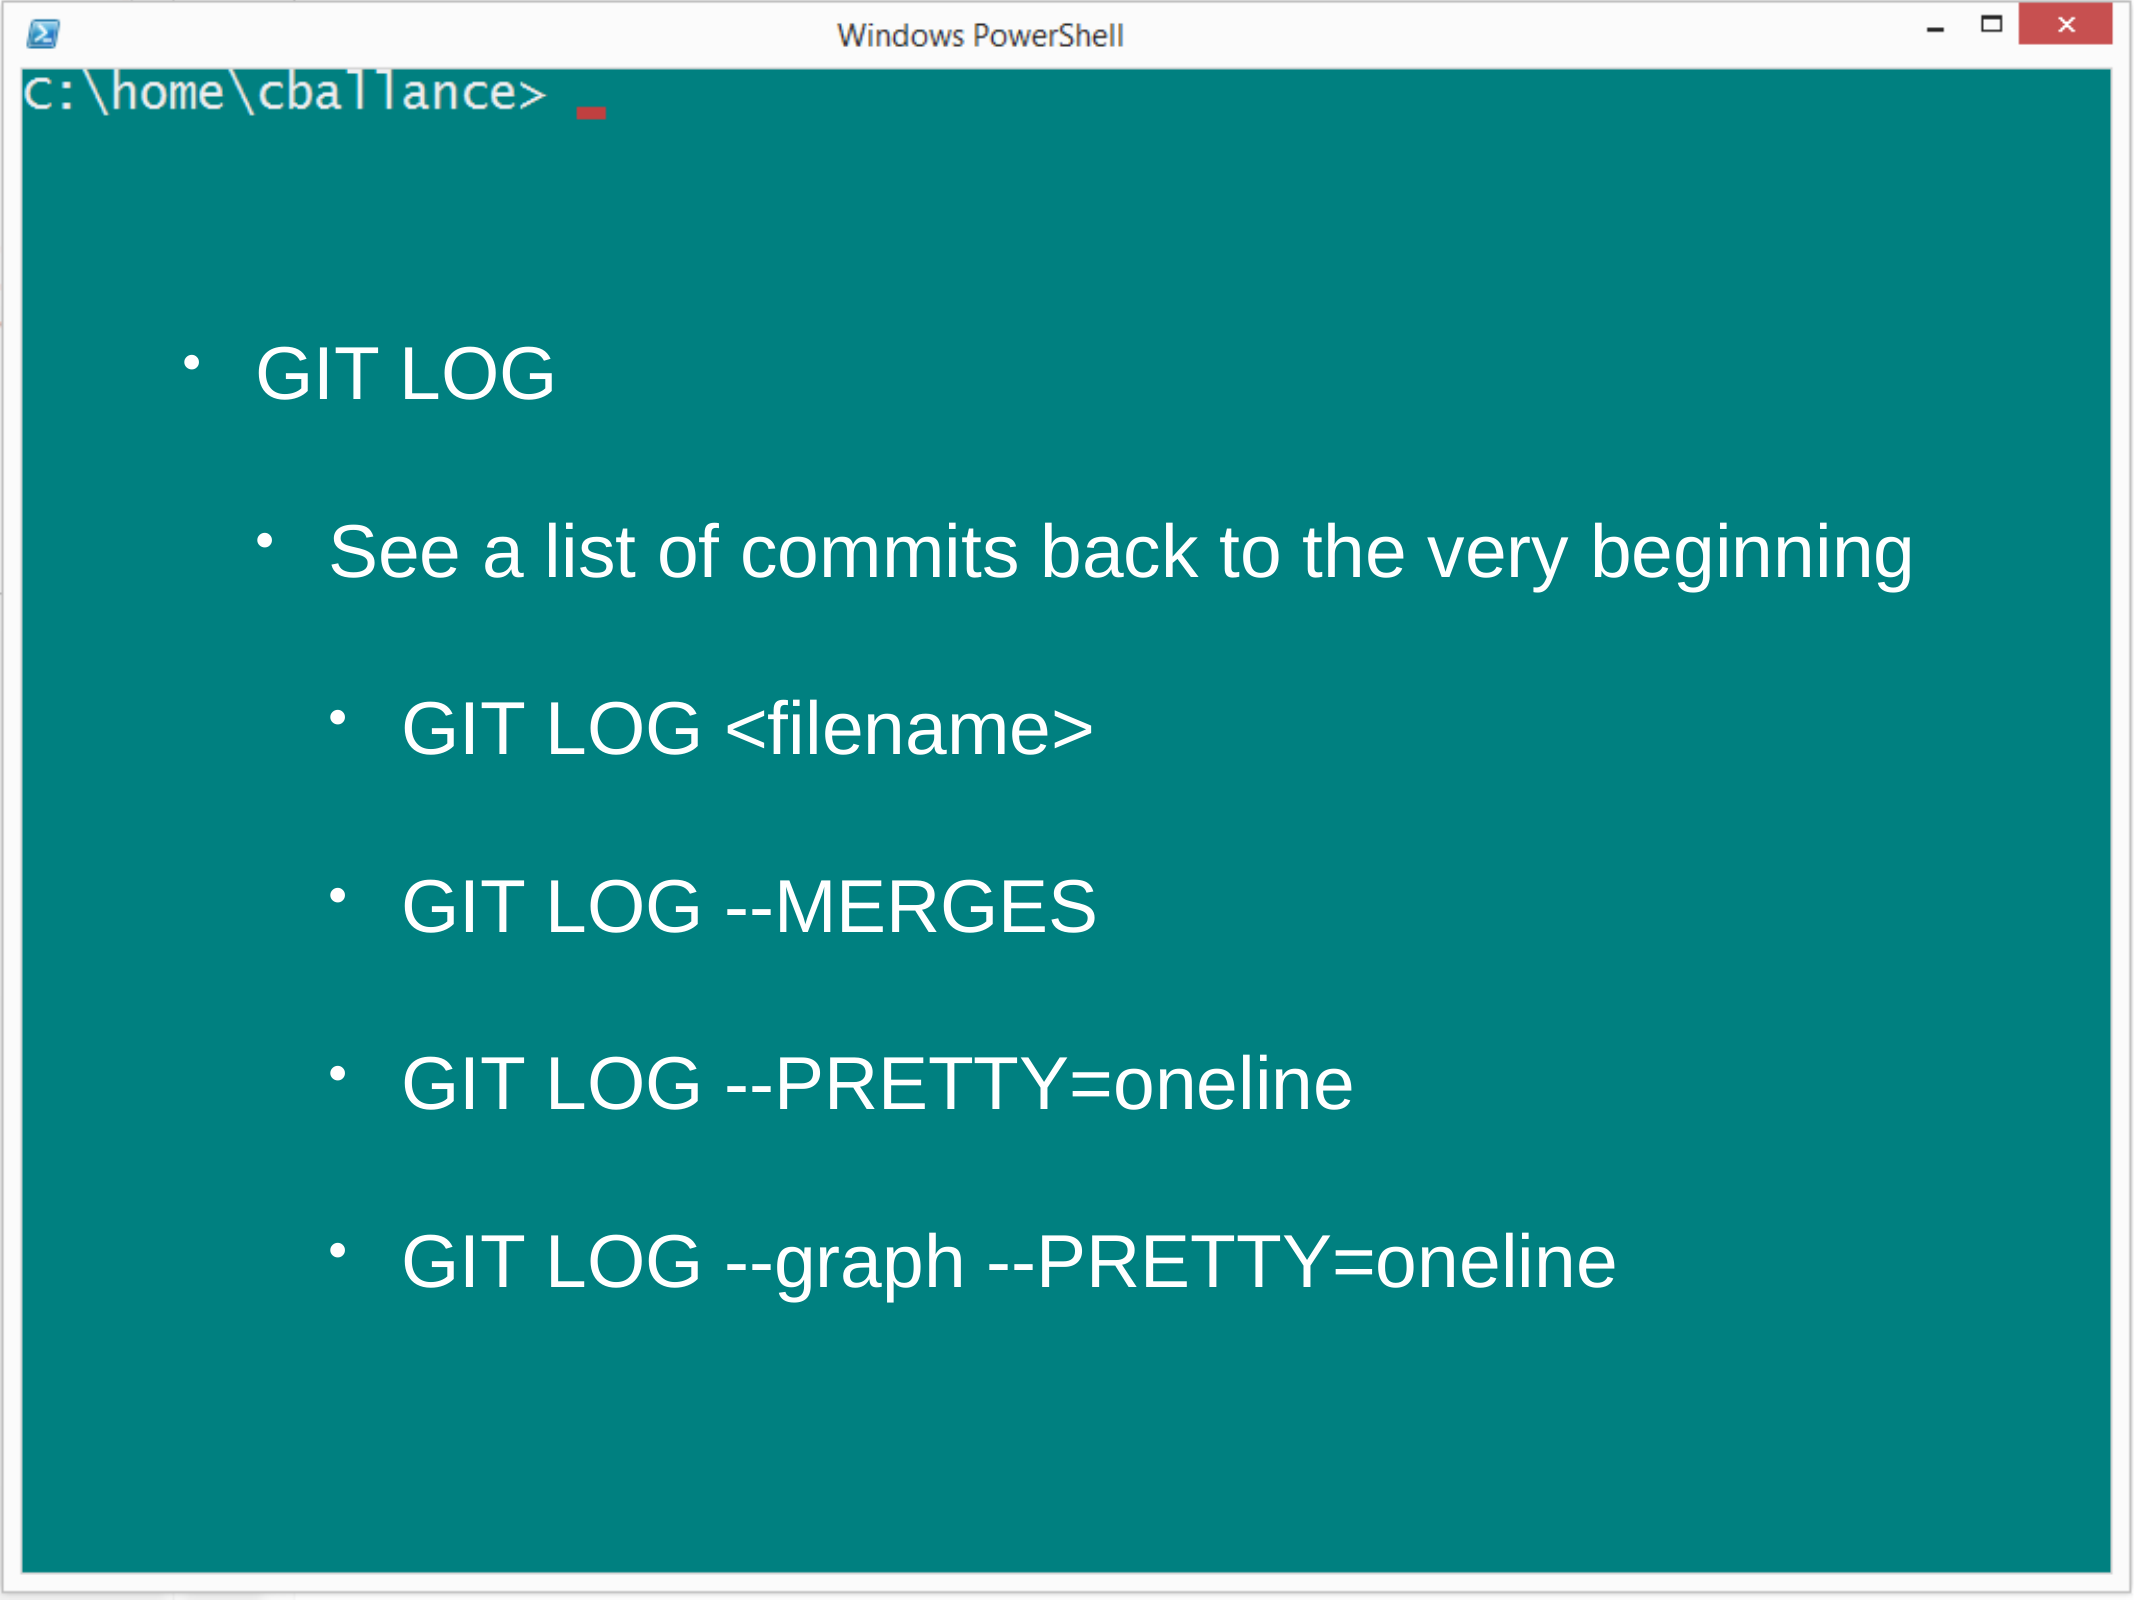

GIT LOG
See a list of commits back to the very beginning
GIT LOG <filename>
GIT LOG --MERGES
GIT LOG --PRETTY=oneline
GIT LOG --graph --PRETTY=oneline